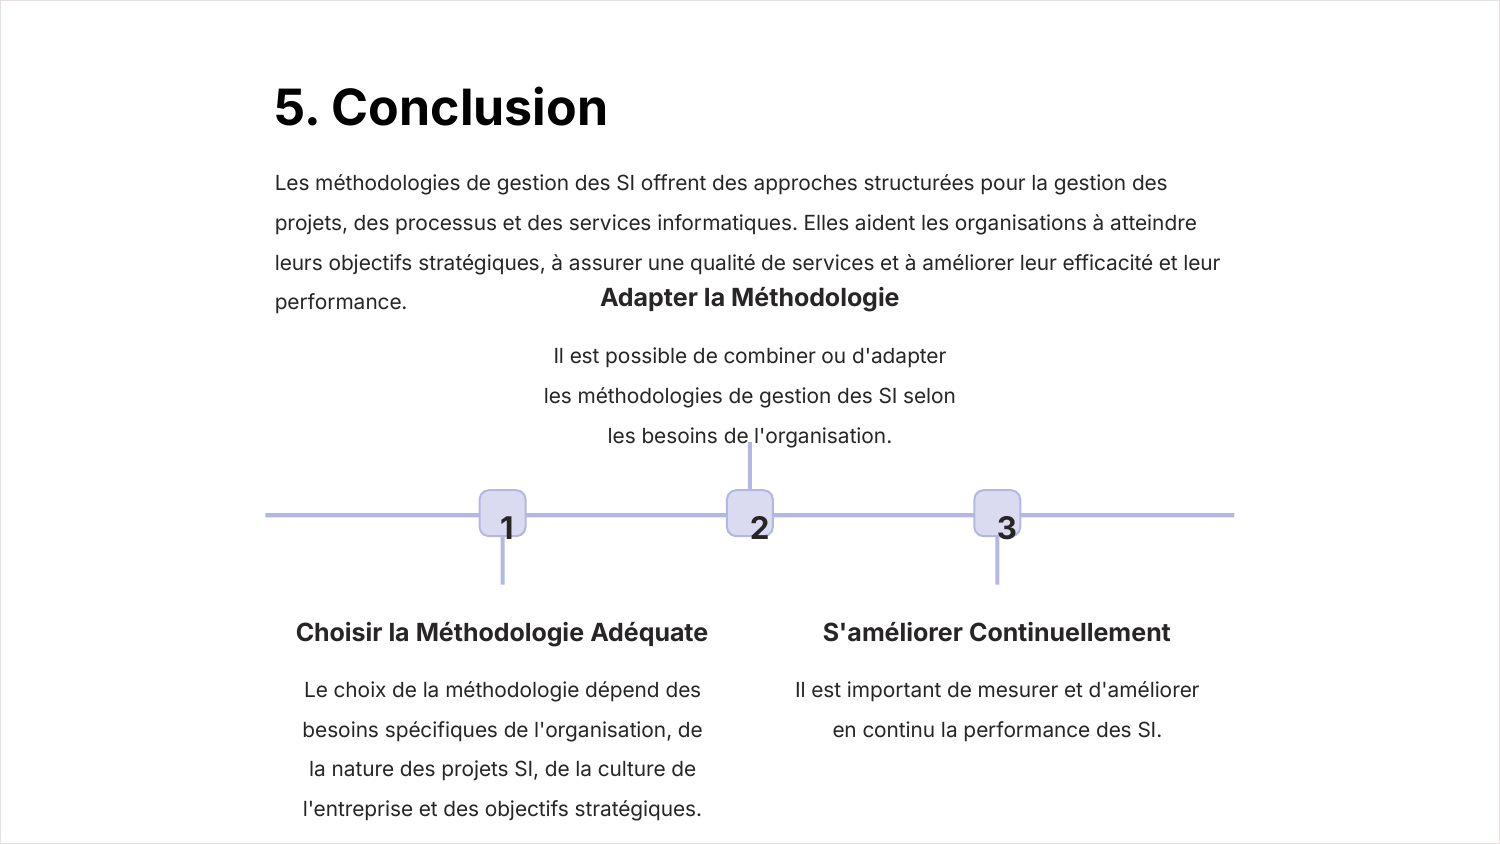

5. Conclusion
Les méthodologies de gestion des SI offrent des approches structurées pour la gestion des projets, des processus et des services informatiques. Elles aident les organisations à atteindre leurs objectifs stratégiques, à assurer une qualité de services et à améliorer leur efficacité et leur performance.
Adapter la Méthodologie
Il est possible de combiner ou d'adapter les méthodologies de gestion des SI selon les besoins de l'organisation.

1
2
3

Choisir la Méthodologie Adéquate
S'améliorer Continuellement
Le choix de la méthodologie dépend des besoins spécifiques de l'organisation, de la nature des projets SI, de la culture de l'entreprise et des objectifs stratégiques.
Il est important de mesurer et d'améliorer en continu la performance des SI.